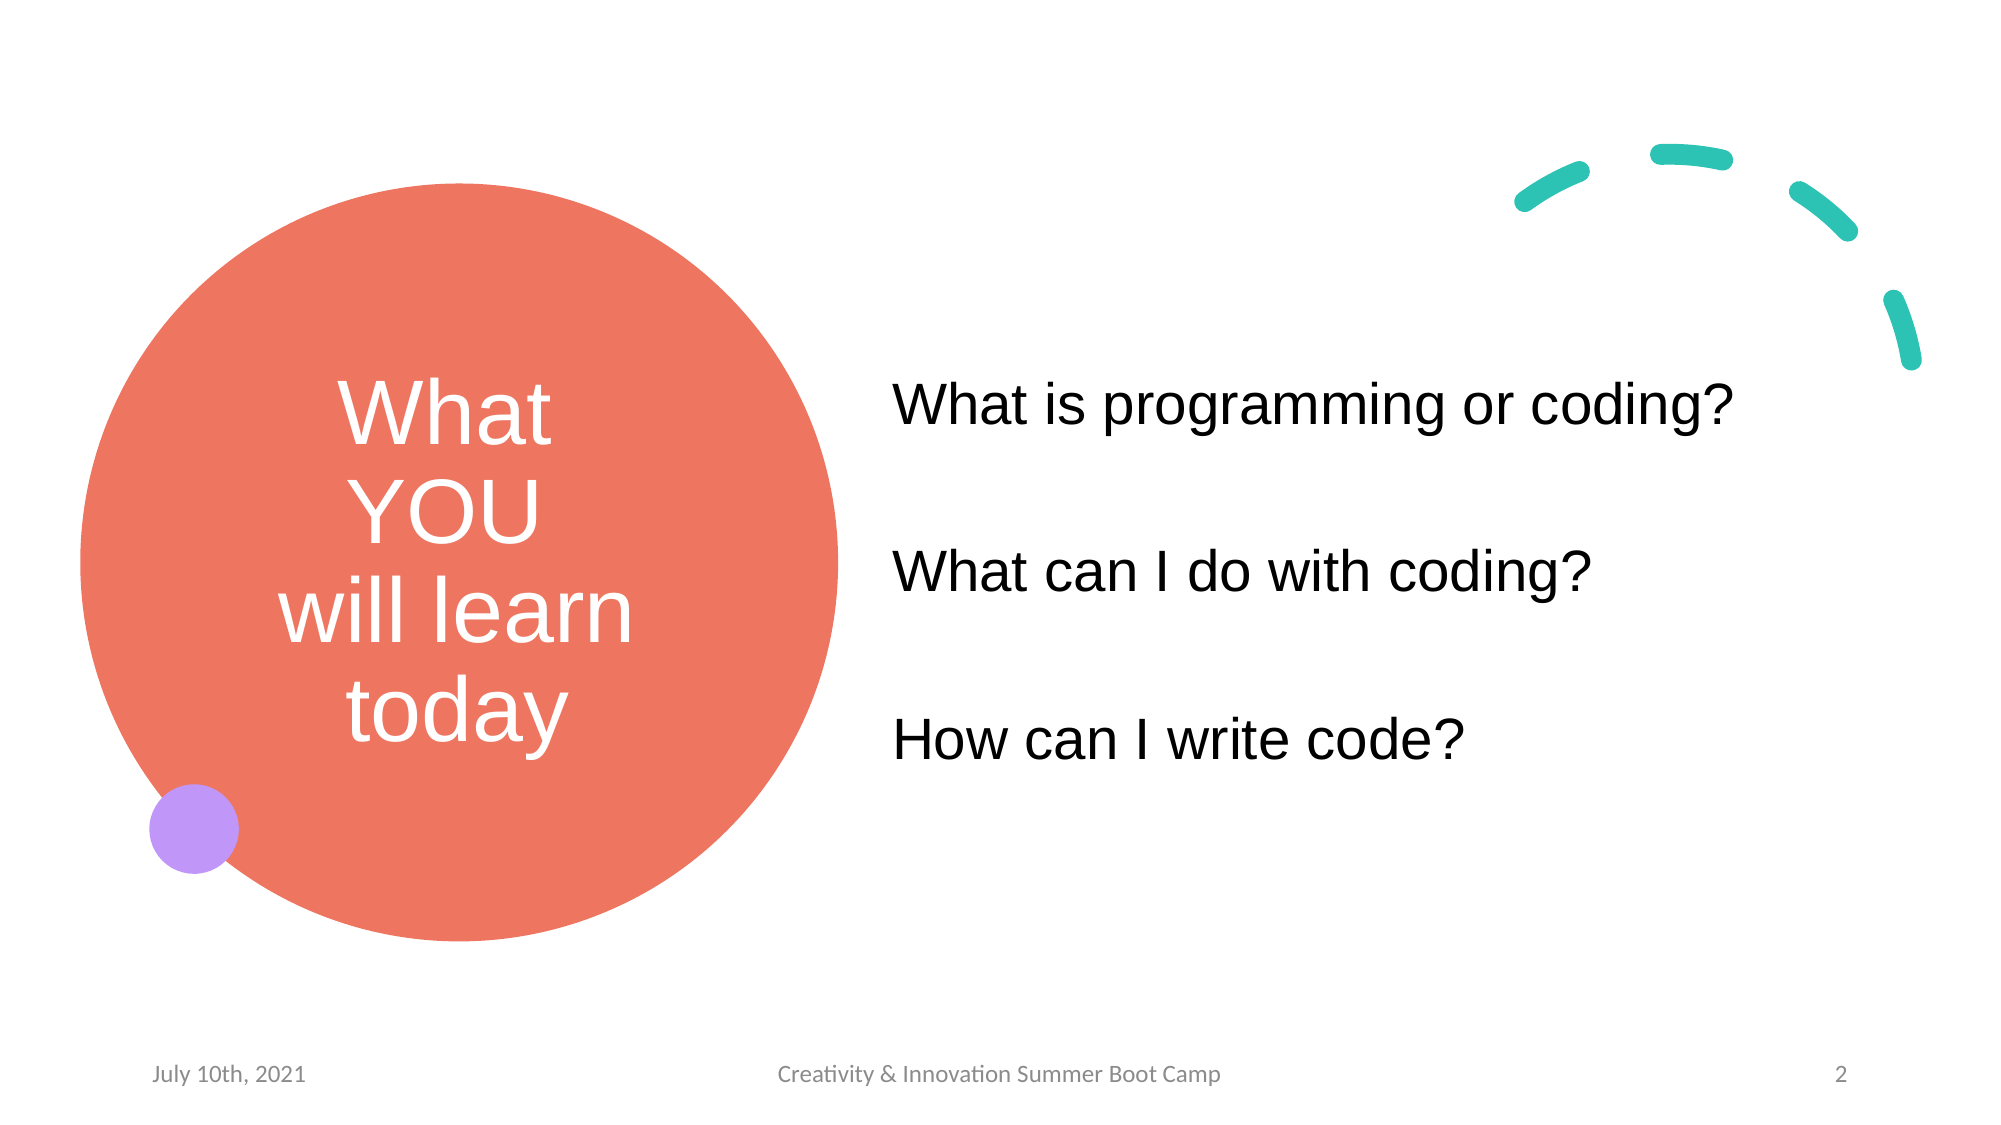

# What YOU will learn today
What is programming or coding?

What can I do with coding?

How can I write code?
July 10th, 2021
Creativity & Innovation Summer Boot Camp
2